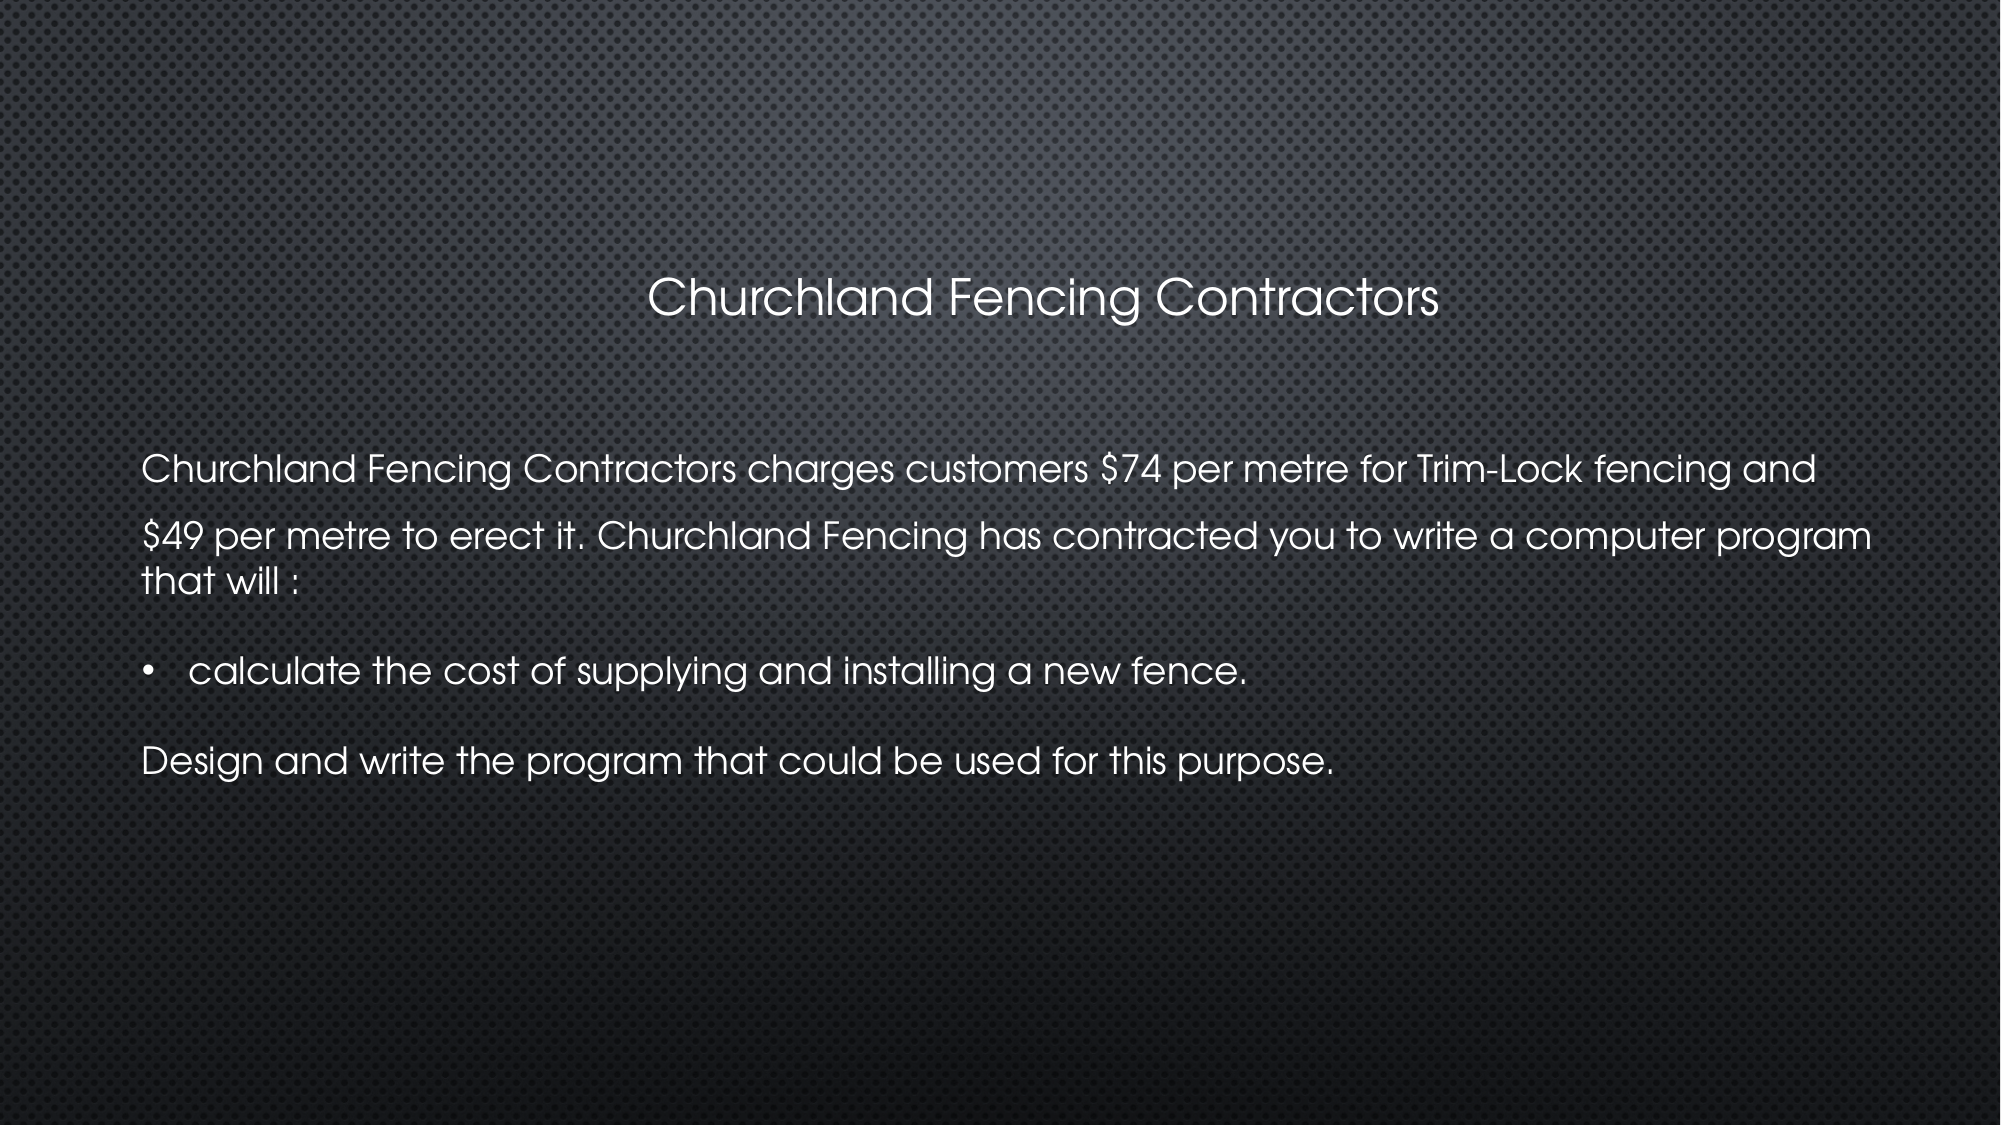

Churchland Fencing Contractors
Churchland Fencing Contractors charges customers $74 per metre for Trim-Lock fencing and
$49 per metre to erect it. Churchland Fencing has contracted you to write a computer program
that will :

calculate the cost of supplying and installing a new fence.

Design and write the program that could be used for this purpose.